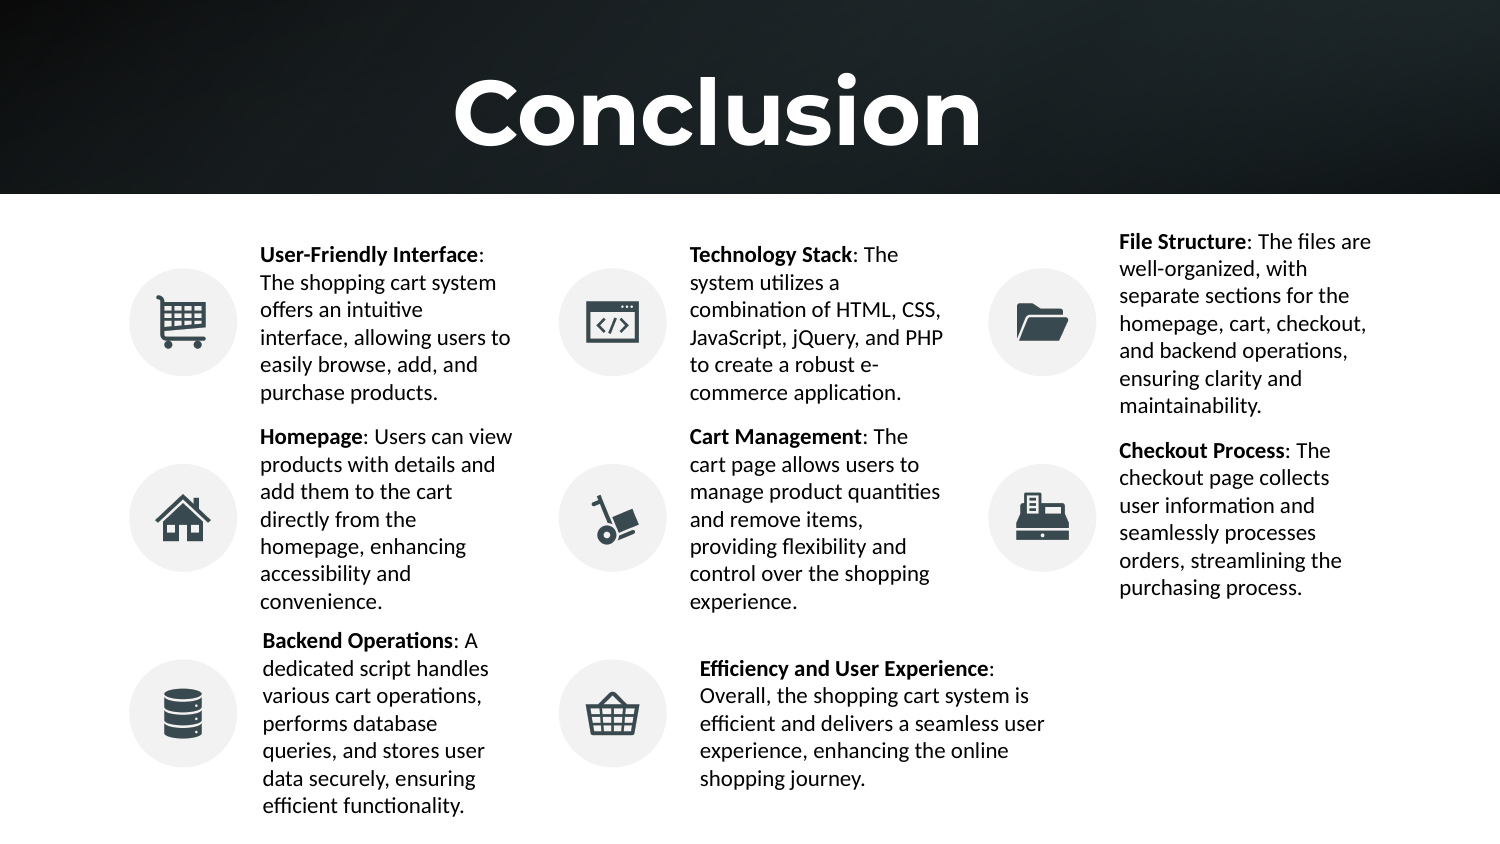

Conclusion

User-Friendly Interface: The shopping cart system offers an intuitive interface, allowing users to easily browse, add, and purchase products.
Technology Stack: The system utilizes a combination of HTML, CSS, JavaScript, jQuery, and PHP to create a robust e-commerce application.
File Structure: The files are well-organized, with separate sections for the homepage, cart, checkout, and backend operations, ensuring clarity and maintainability.
Homepage: Users can view products with details and add them to the cart directly from the homepage, enhancing accessibility and convenience.
Cart Management: The cart page allows users to manage product quantities and remove items, providing flexibility and control over the shopping experience.
Checkout Process: The checkout page collects user information and seamlessly processes orders, streamlining the purchasing process.
Backend Operations: A dedicated script handles various cart operations, performs database queries, and stores user data securely, ensuring efficient functionality.
Efficiency and User Experience: Overall, the shopping cart system is efficient and delivers a seamless user experience, enhancing the online shopping journey.